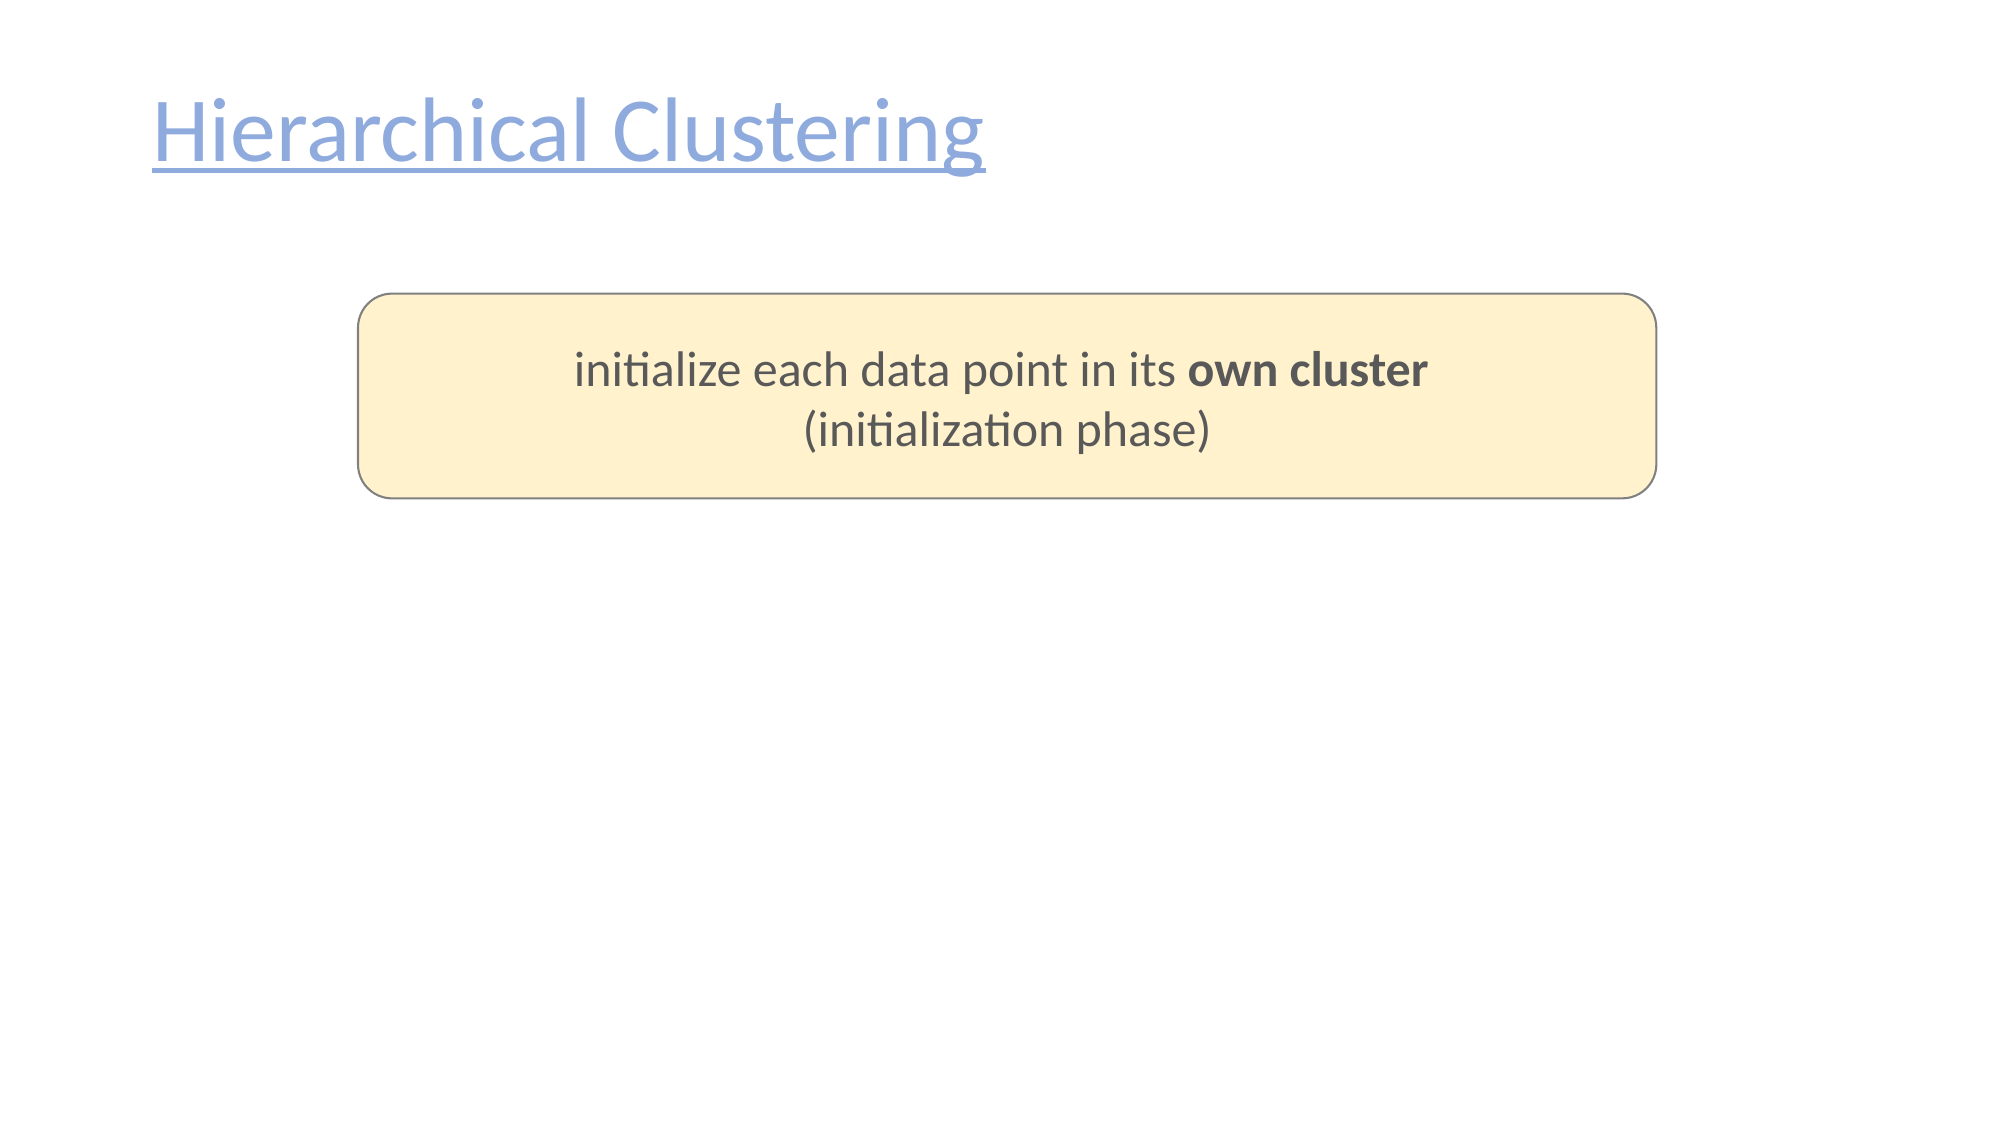

# Hierarchical Clustering
initialize each data point in its own cluster
(initialization phase)